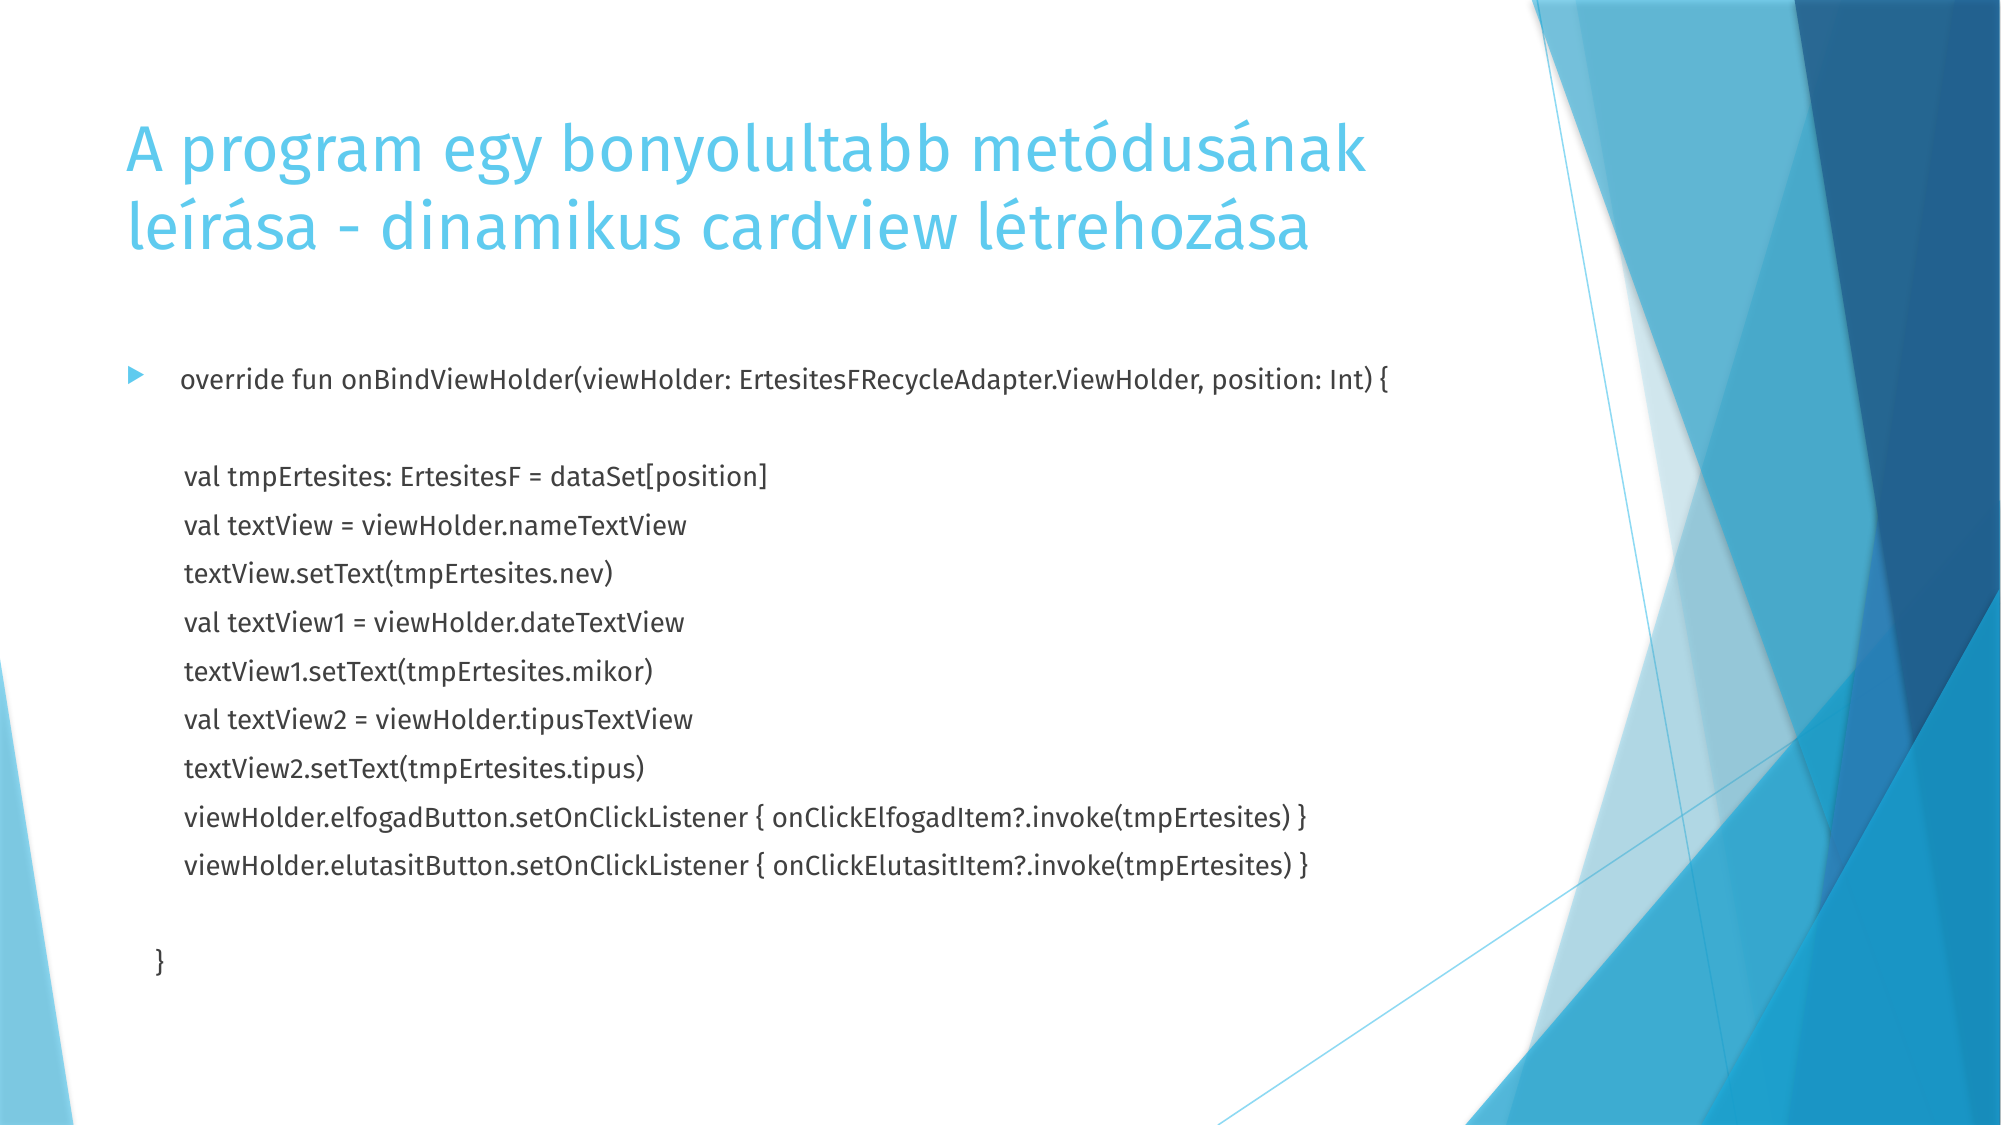

# A program egy bonyolultabb metódusának leírása - dinamikus cardview létrehozása
override fun onBindViewHolder(viewHolder: ErtesitesFRecycleAdapter.ViewHolder, position: Int) {

        val tmpErtesites: ErtesitesF = dataSet[position]
        val textView = viewHolder.nameTextView
        textView.setText(tmpErtesites.nev)
        val textView1 = viewHolder.dateTextView
        textView1.setText(tmpErtesites.mikor)
        val textView2 = viewHolder.tipusTextView
        textView2.setText(tmpErtesites.tipus)
        viewHolder.elfogadButton.setOnClickListener { onClickElfogadItem?.invoke(tmpErtesites) }
        viewHolder.elutasitButton.setOnClickListener { onClickElutasitItem?.invoke(tmpErtesites) }

    }